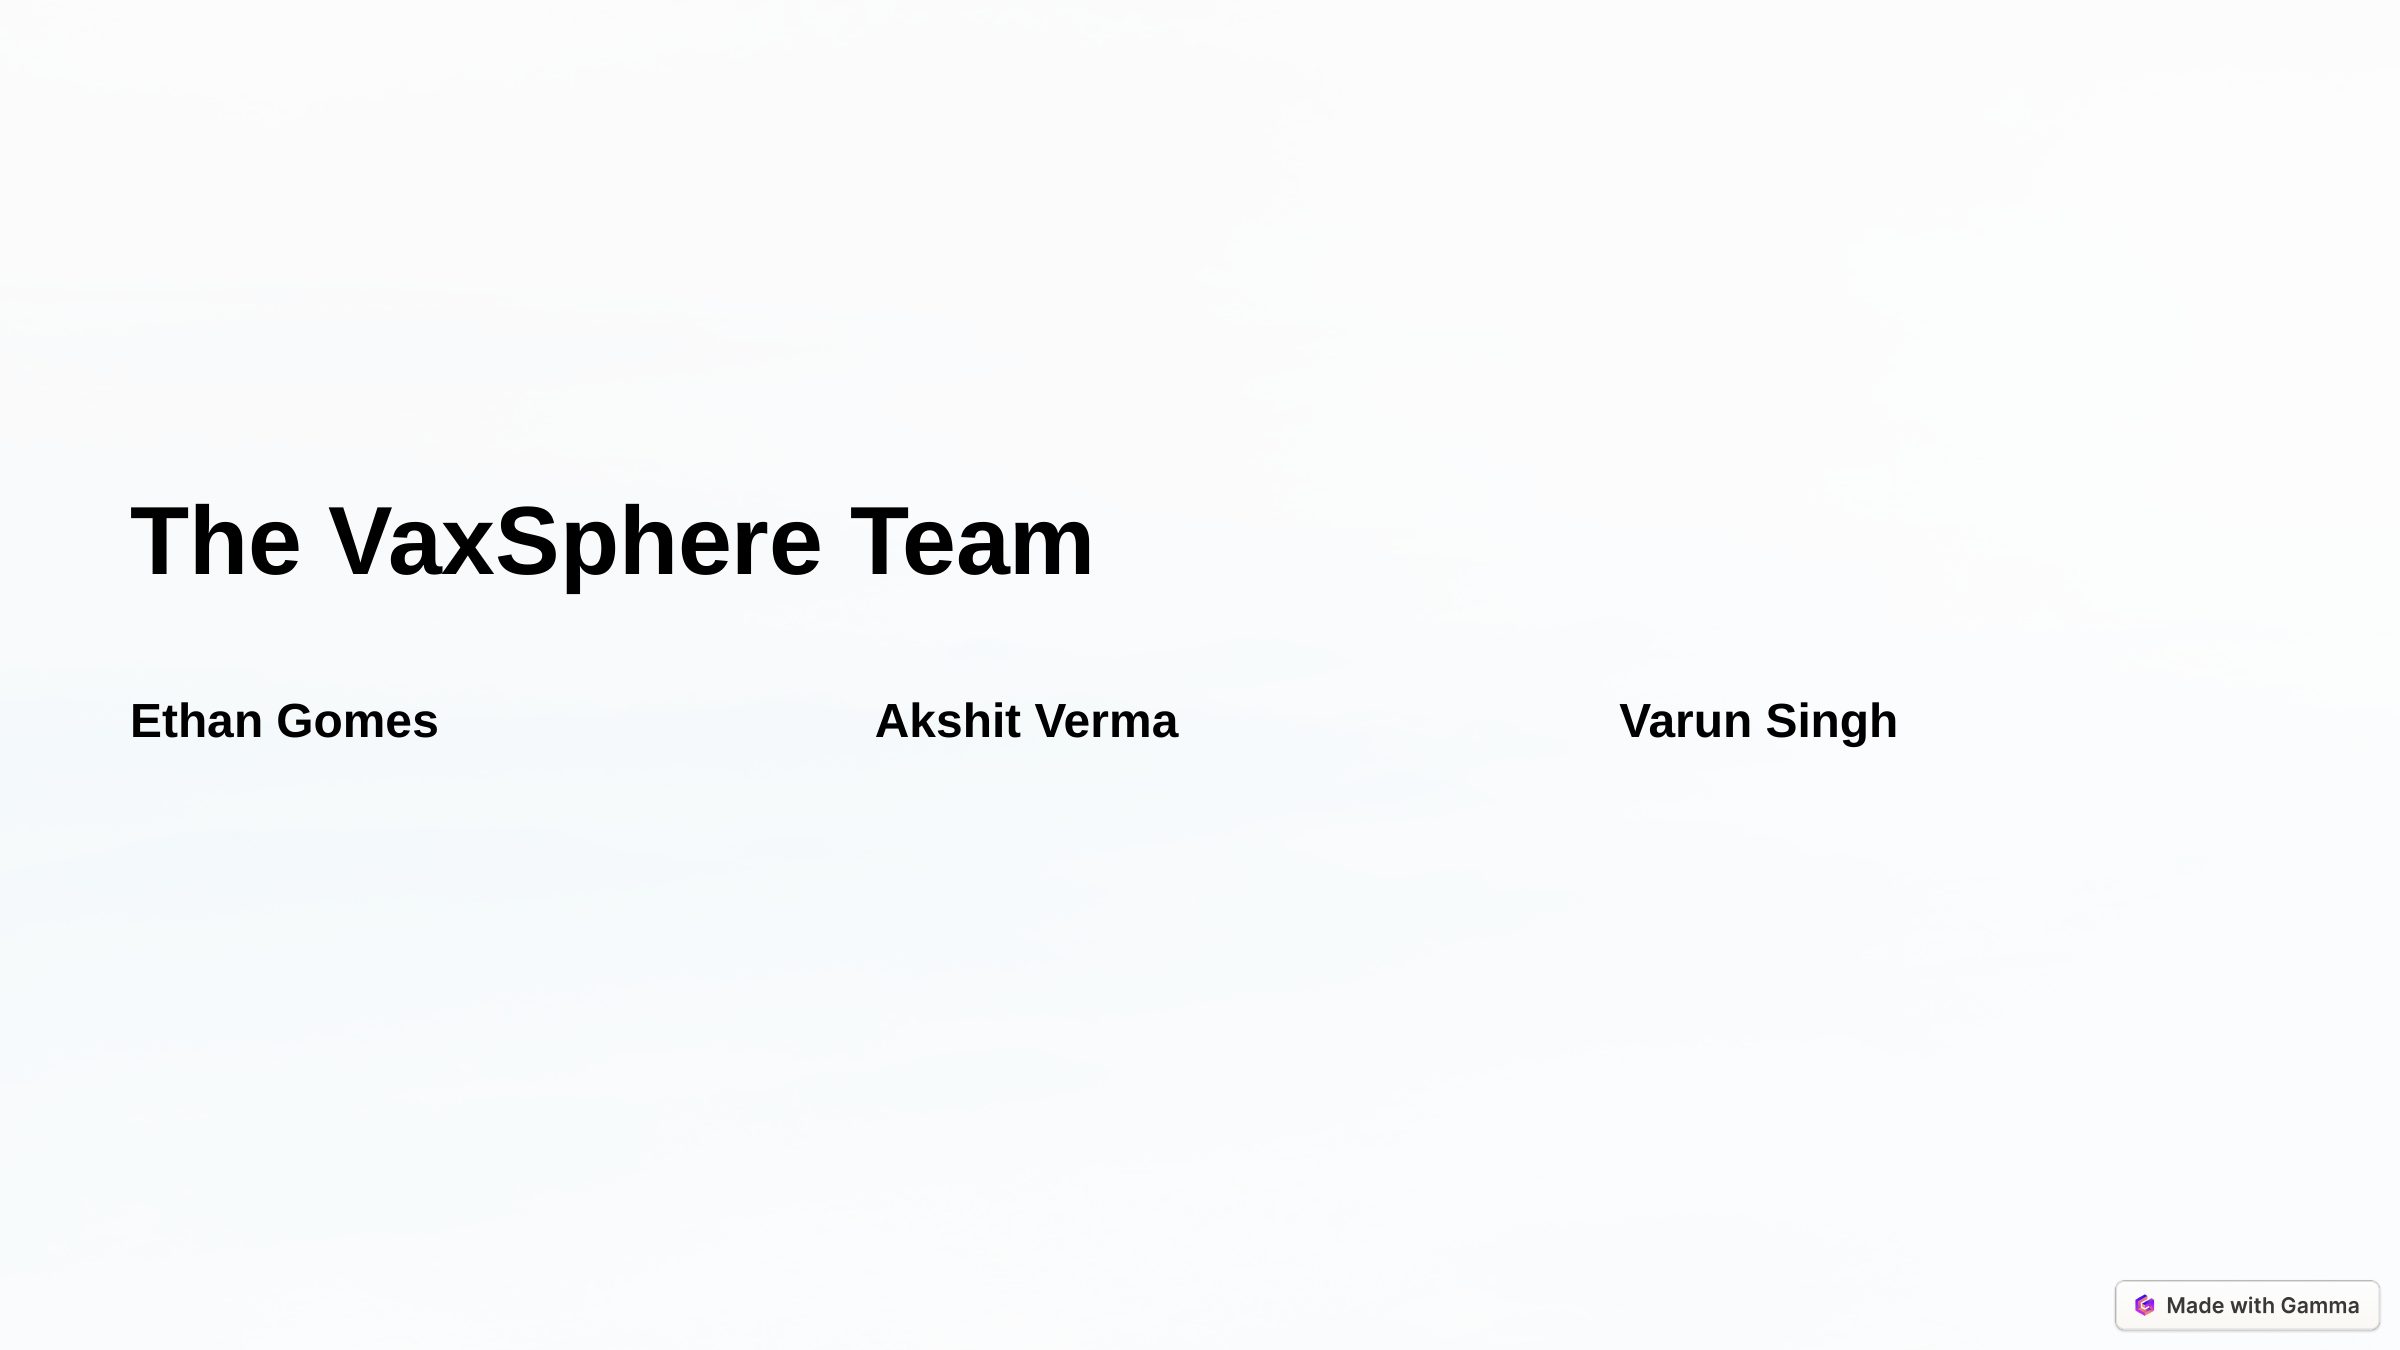

The VaxSphere Team
Ethan Gomes
Akshit Verma
Varun Singh